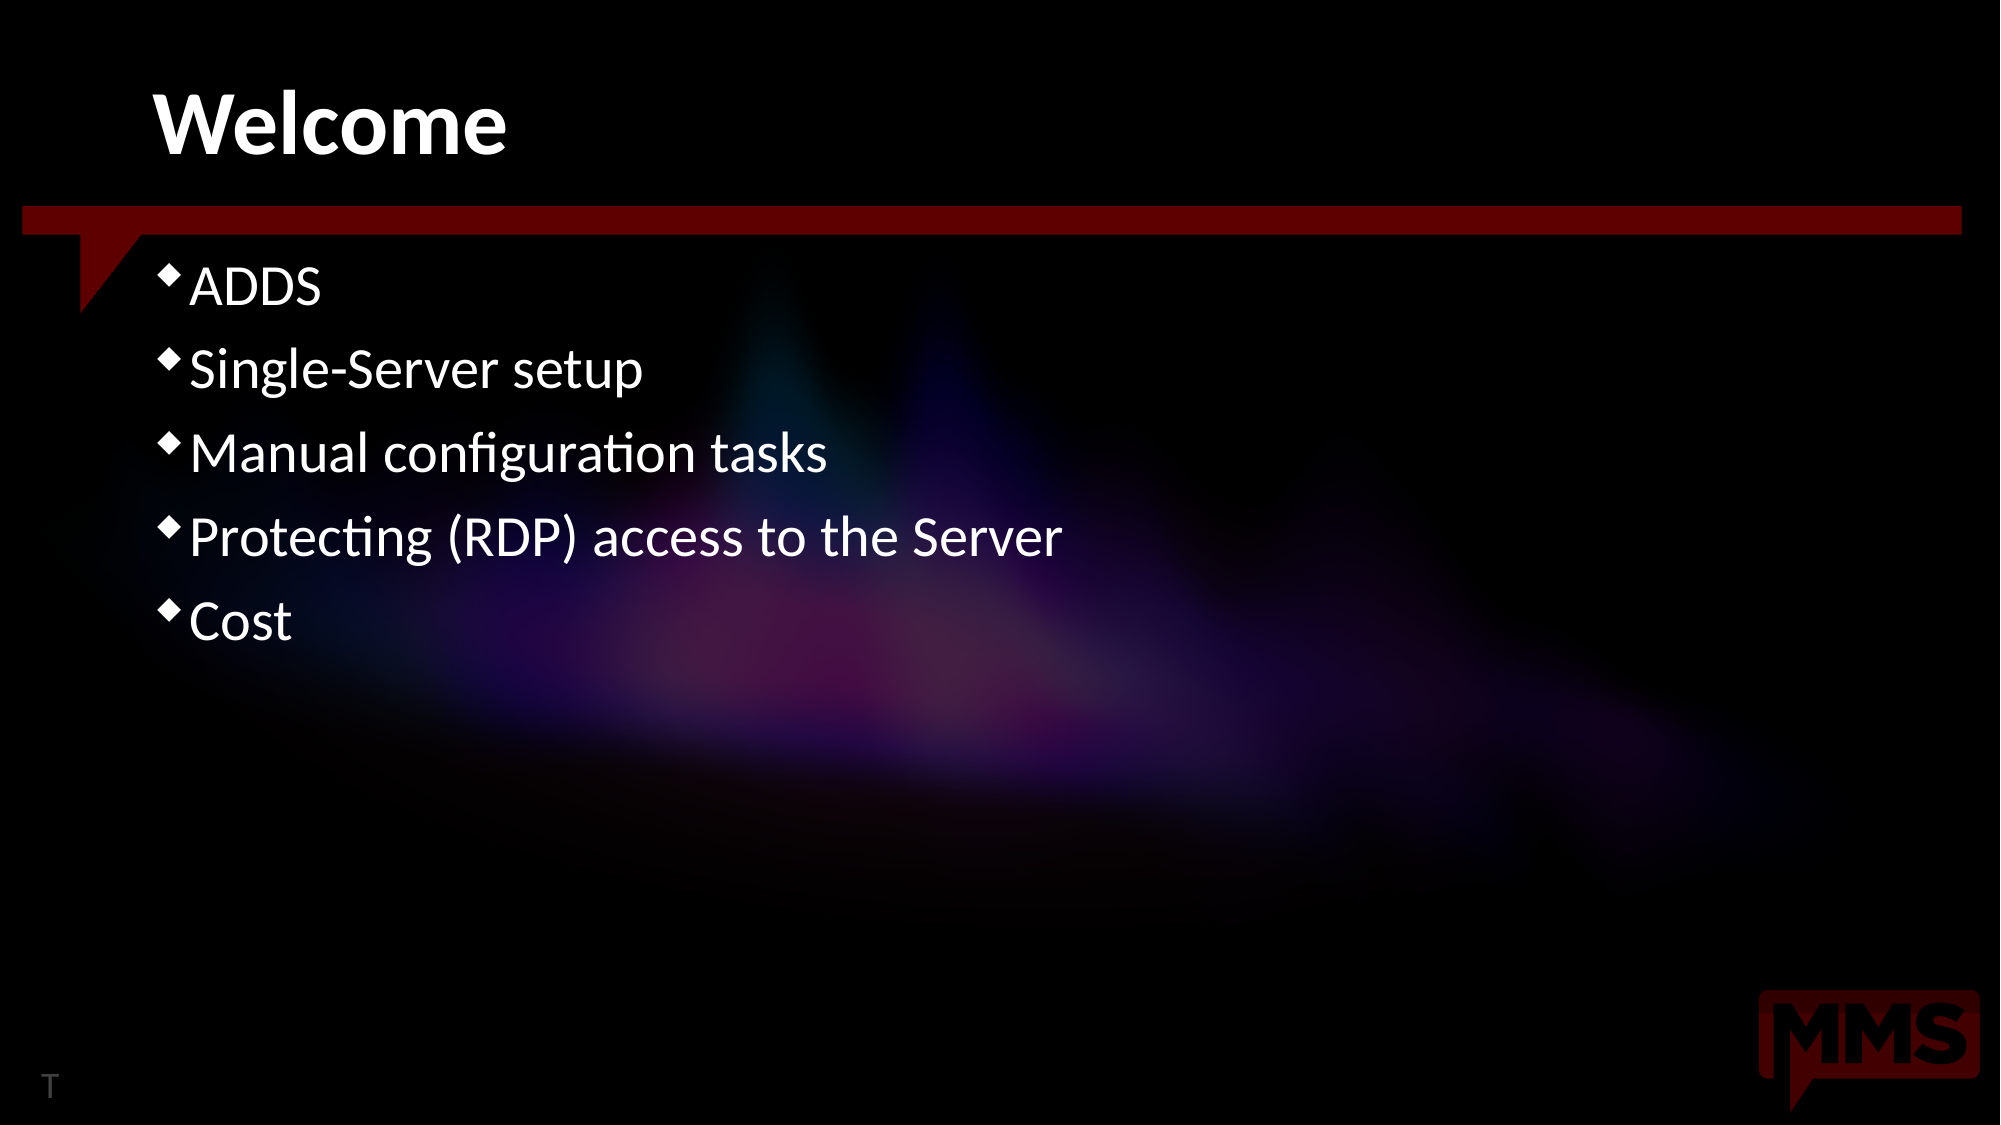

# Welcome
ADDS
Single-Server setup
Manual configuration tasks
Protecting (RDP) access to the Server
Cost
T